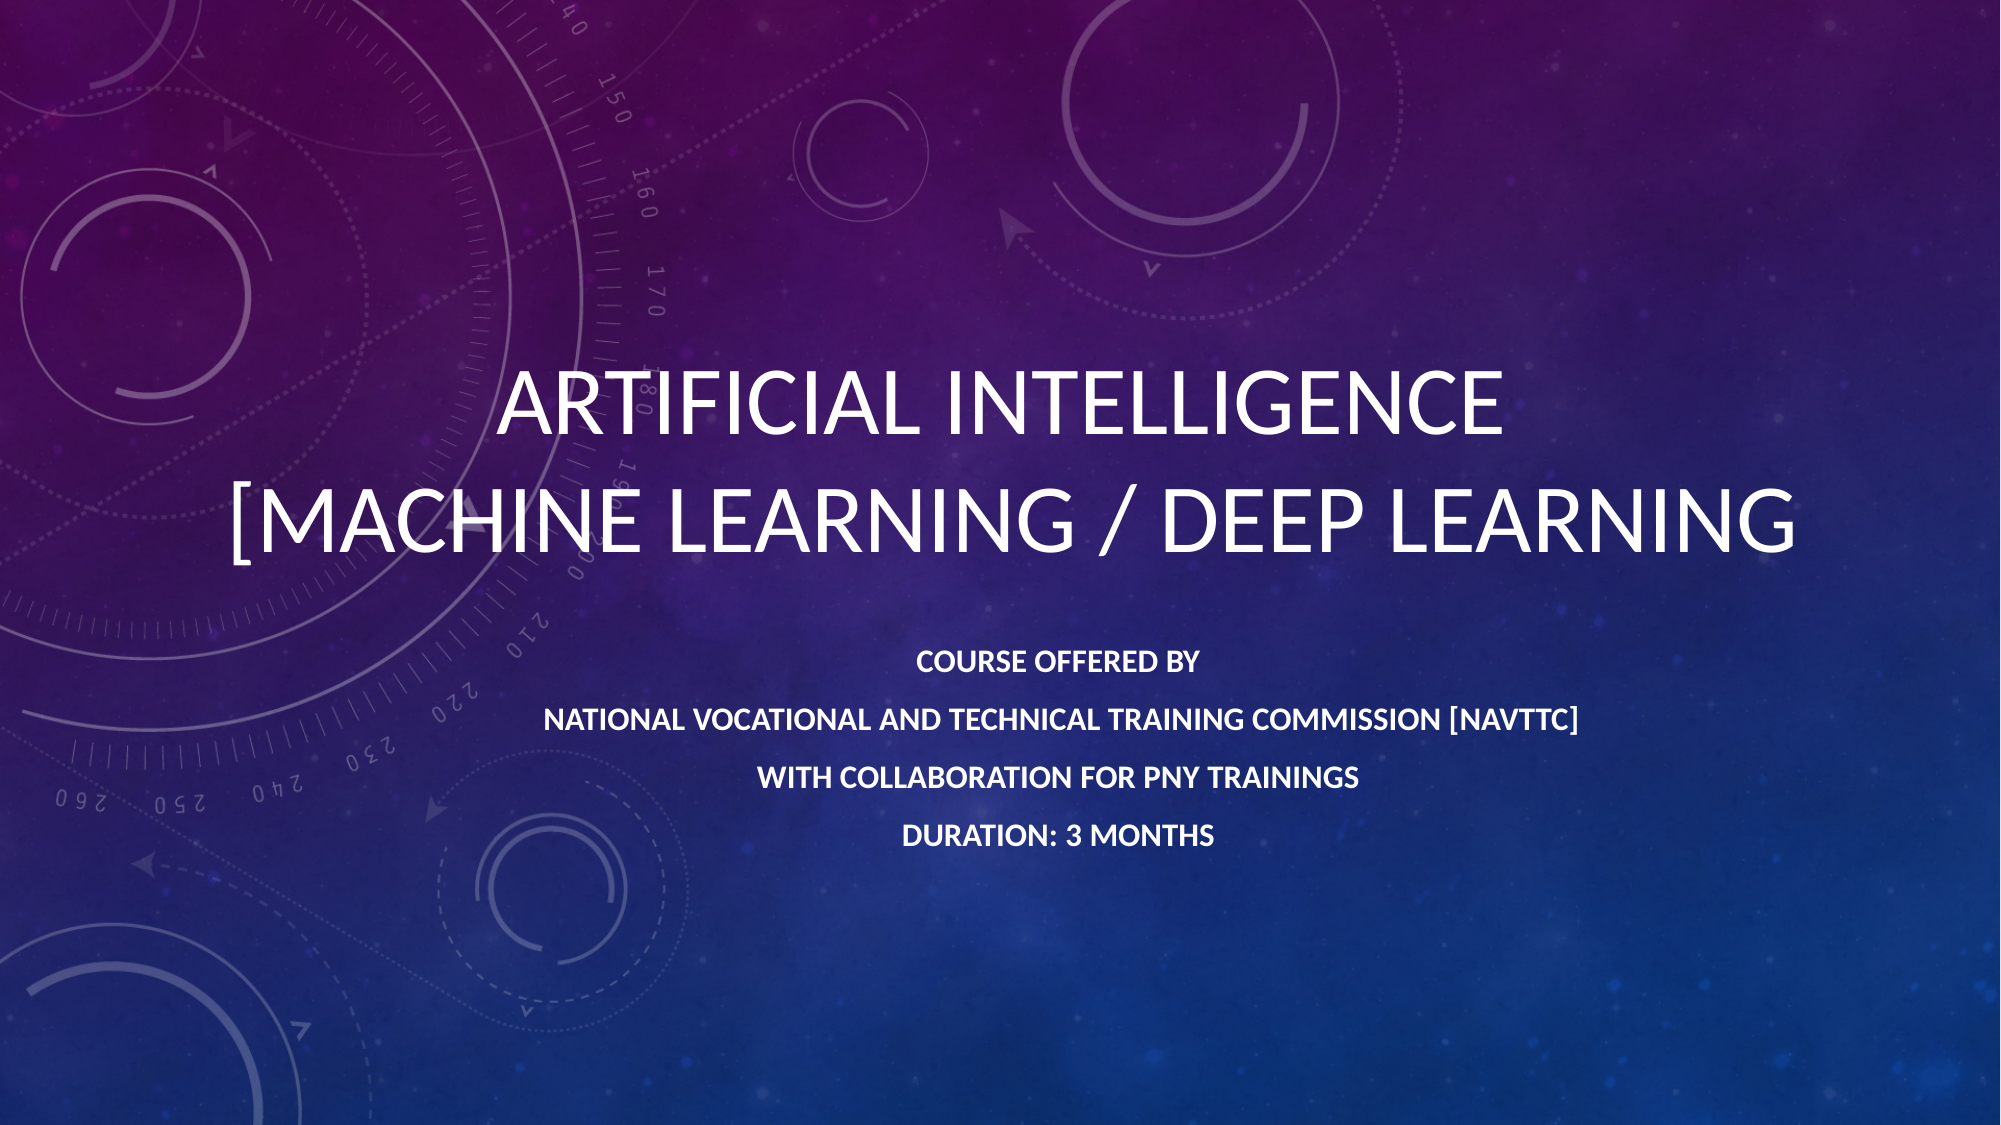

# Artificial intelligence [machine learning / deep learning
COURSE OFFERED BY
 National Vocational and Technical Training Commission [NAVTTC]
WITH COLLABORATION FOR pny trainings
DURATION: 3 MONTHS